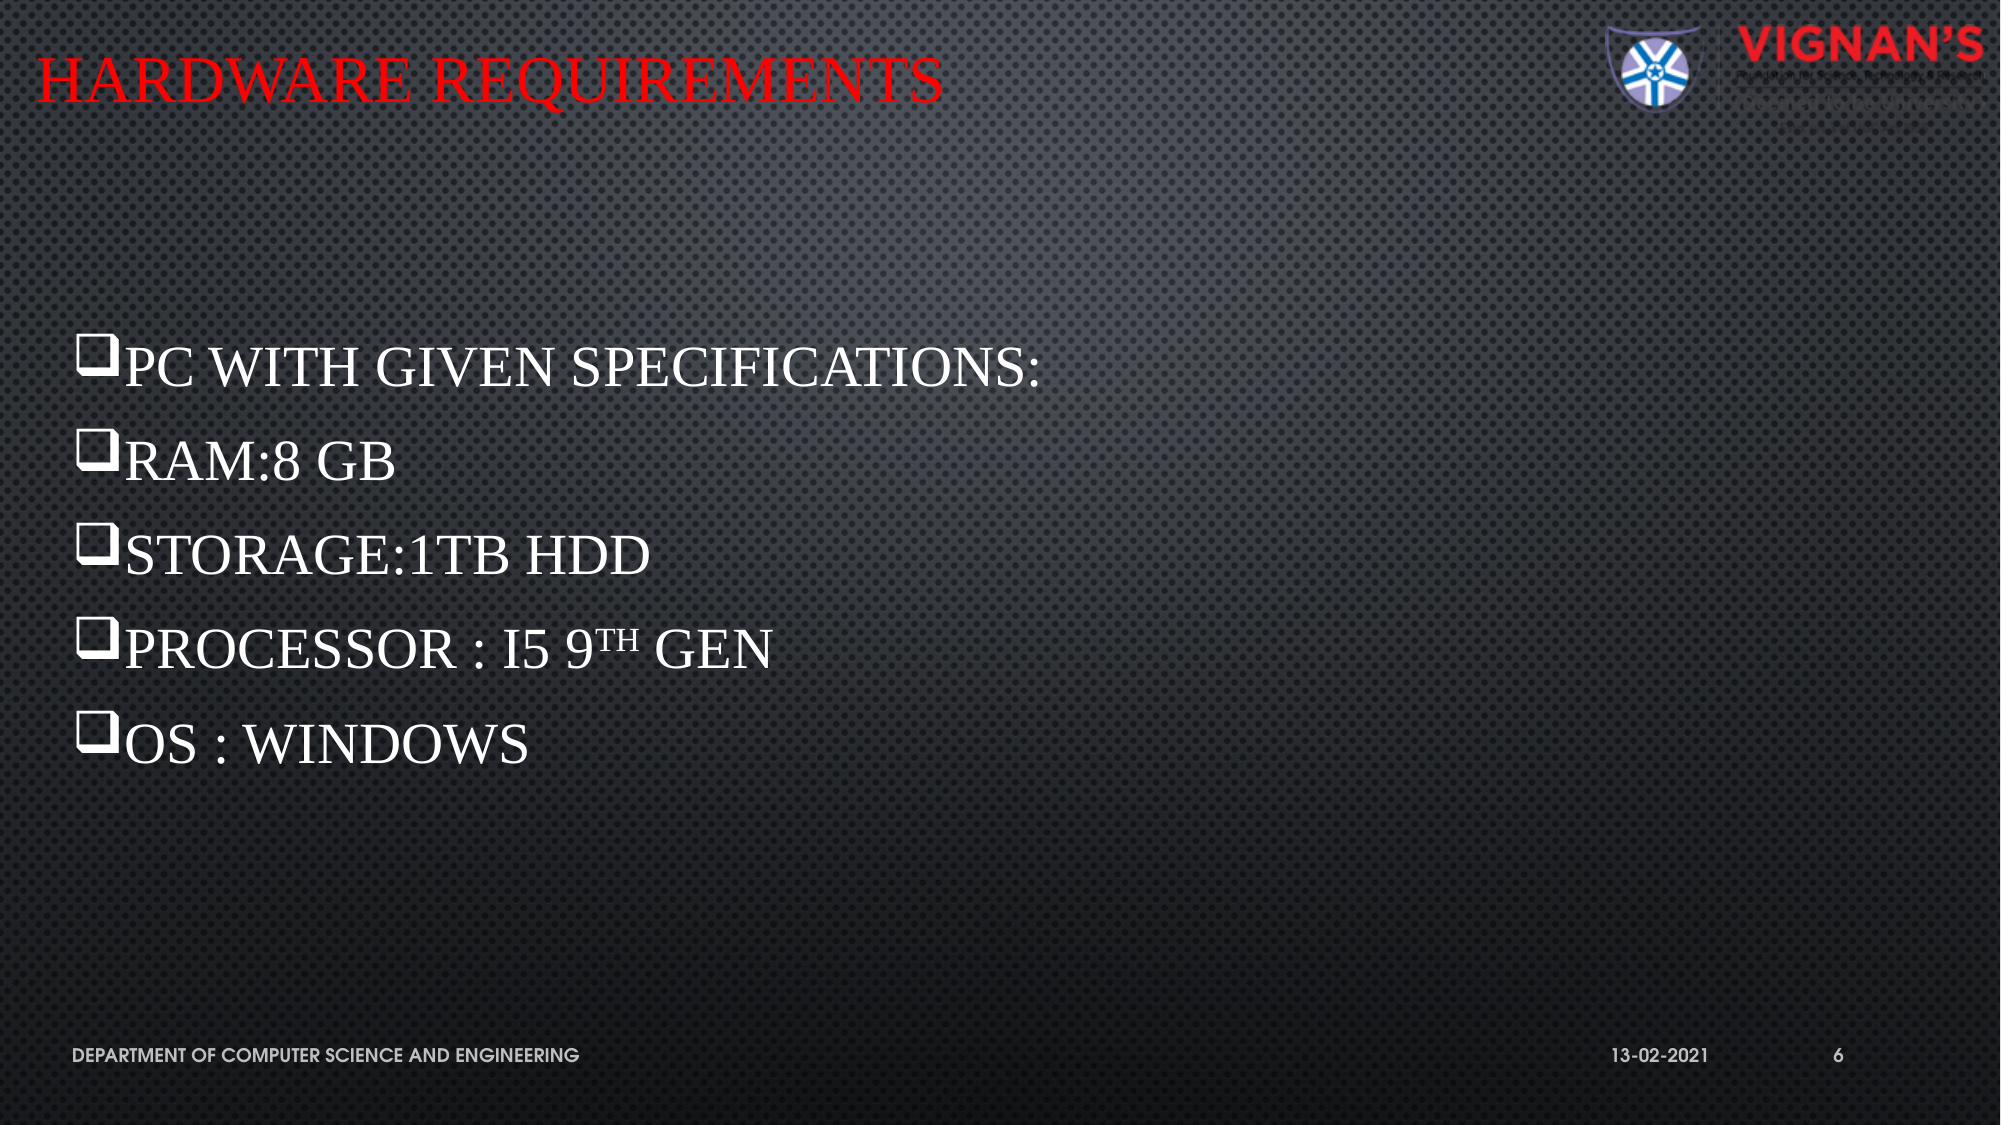

# HARDWARE REQUIREMENTS
Pc with given specifications:
Ram:8 gb
Storage:1tb hdd
Processor : i5 9th Gen
Os : Windows

6
13-02-2021
DEPARTMENT OF COMPUTER SCIENCE AND ENGINEERING